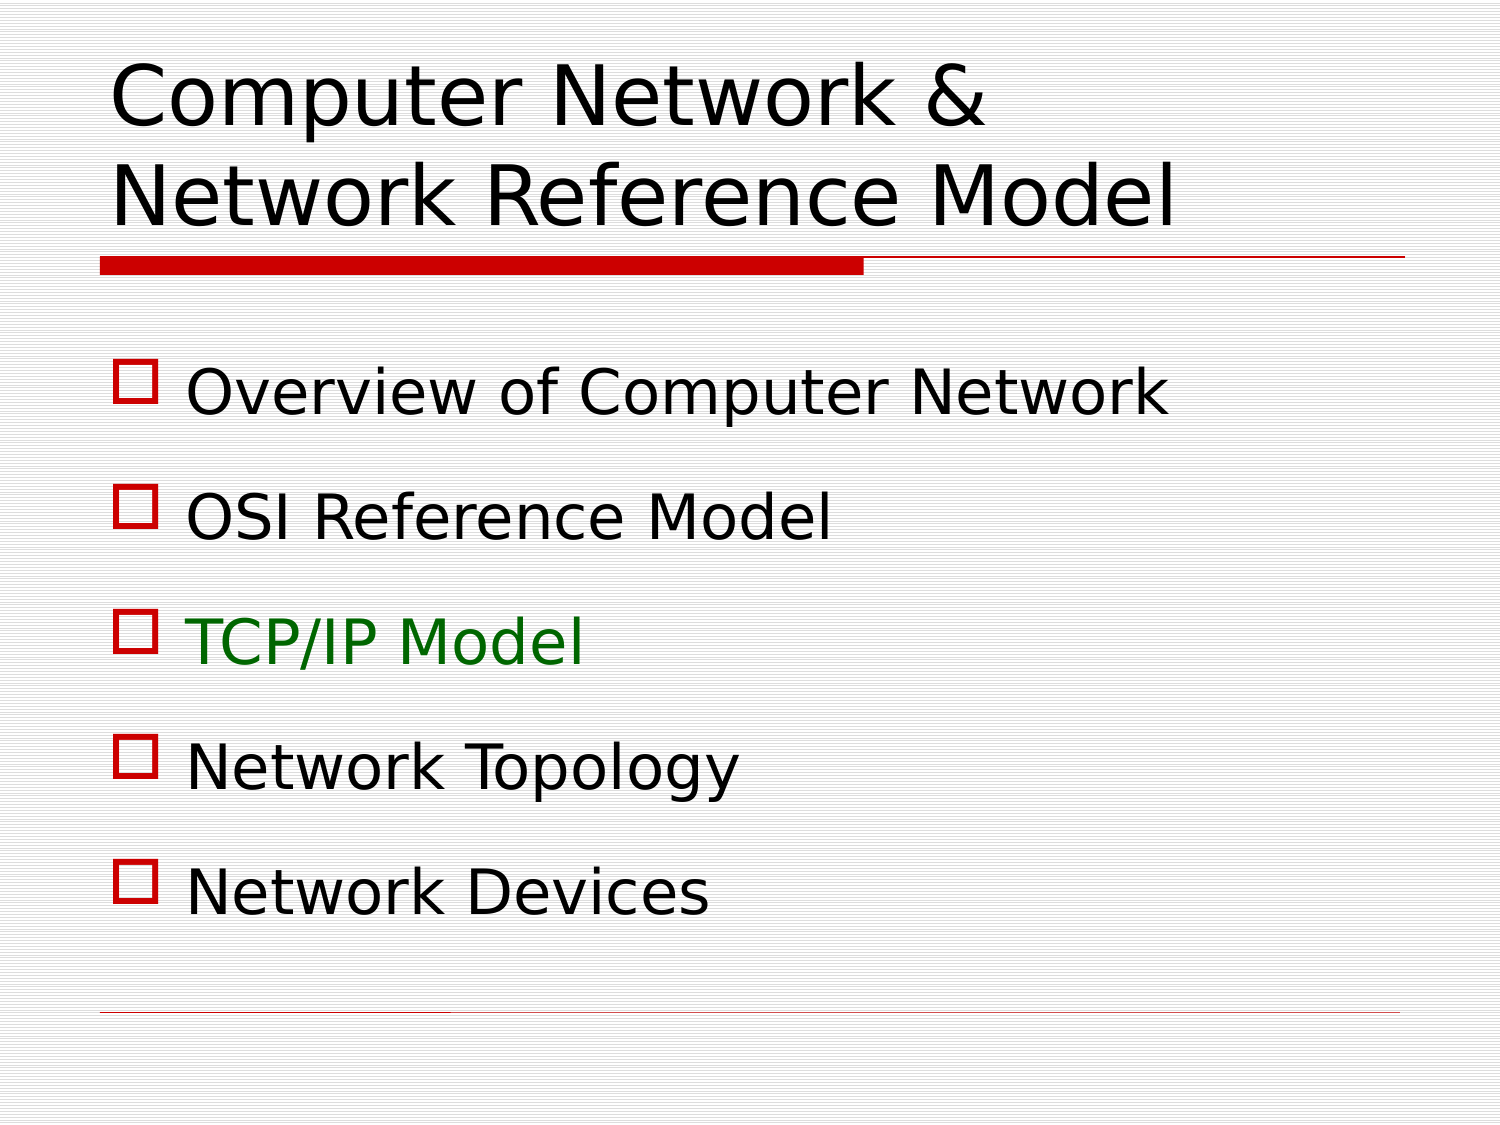

# Computer Network & Network Reference Model
Overview of Computer Network
OSI Reference Model
TCP/IP Model
Network Topology
Network Devices